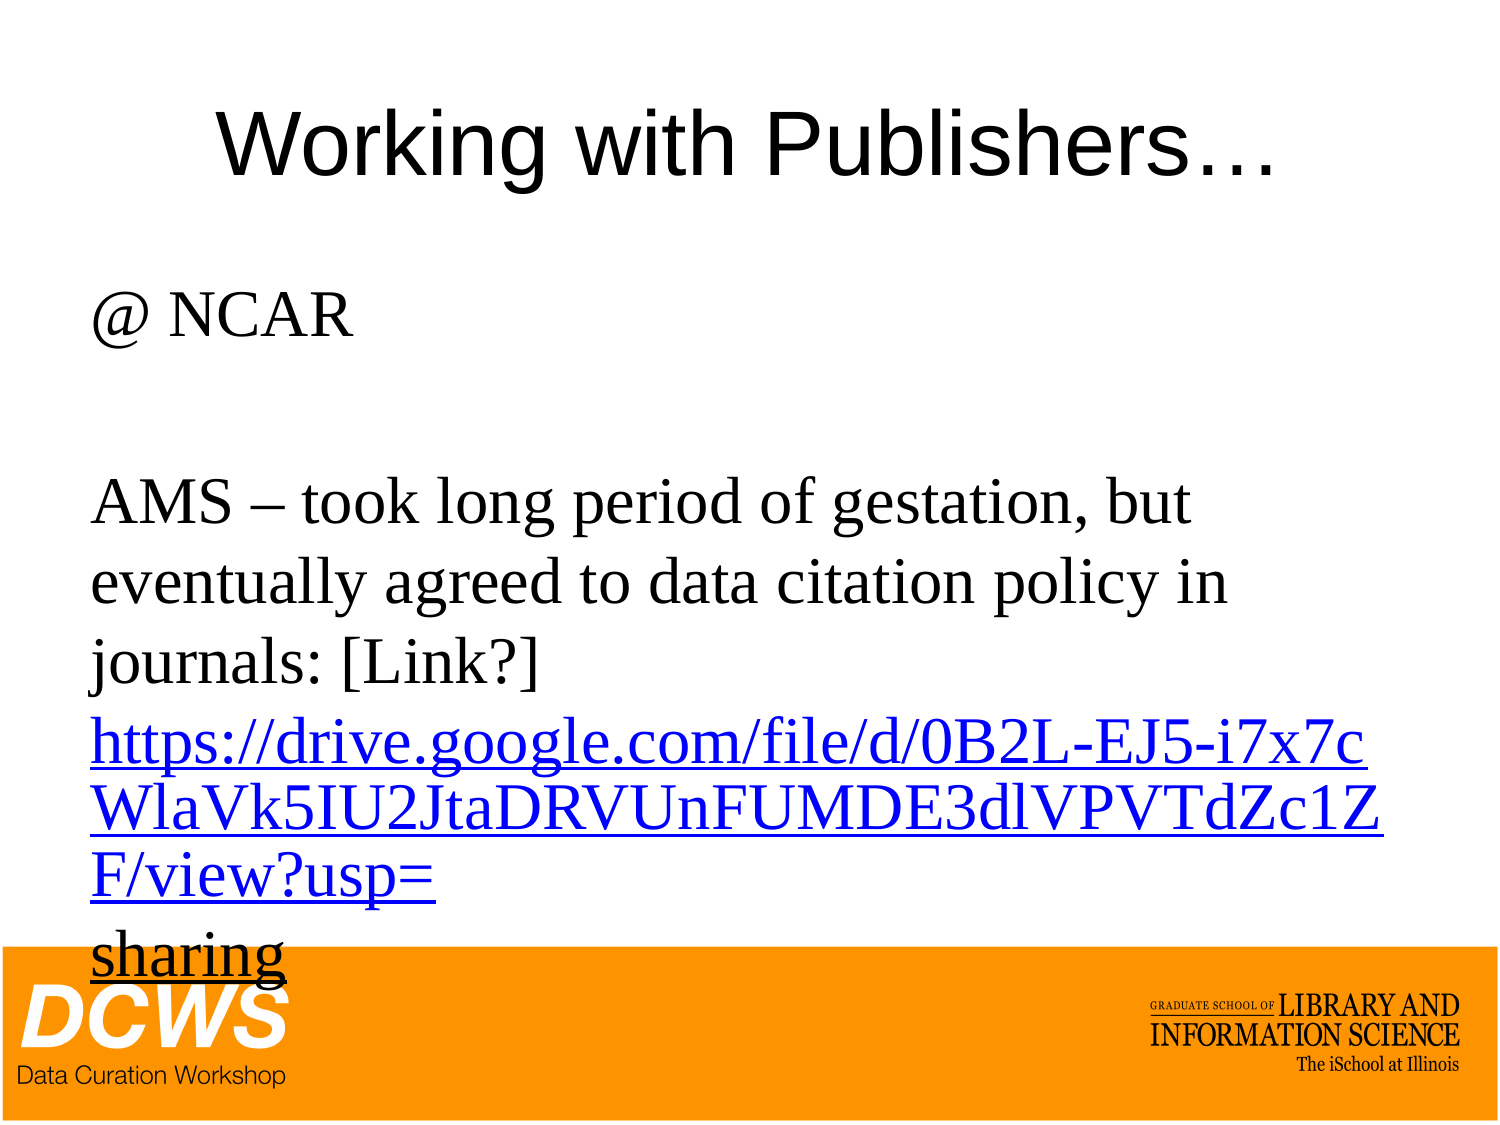

# Working with Publishers…
@ NCAR

AMS – took long period of gestation, but eventually agreed to data citation policy in journals: [Link?] https://drive.google.com/file/d/0B2L-EJ5-i7x7cWlaVk5IU2JtaDRVUnFUMDE3dlVPVTdZc1ZF/view?usp=sharing